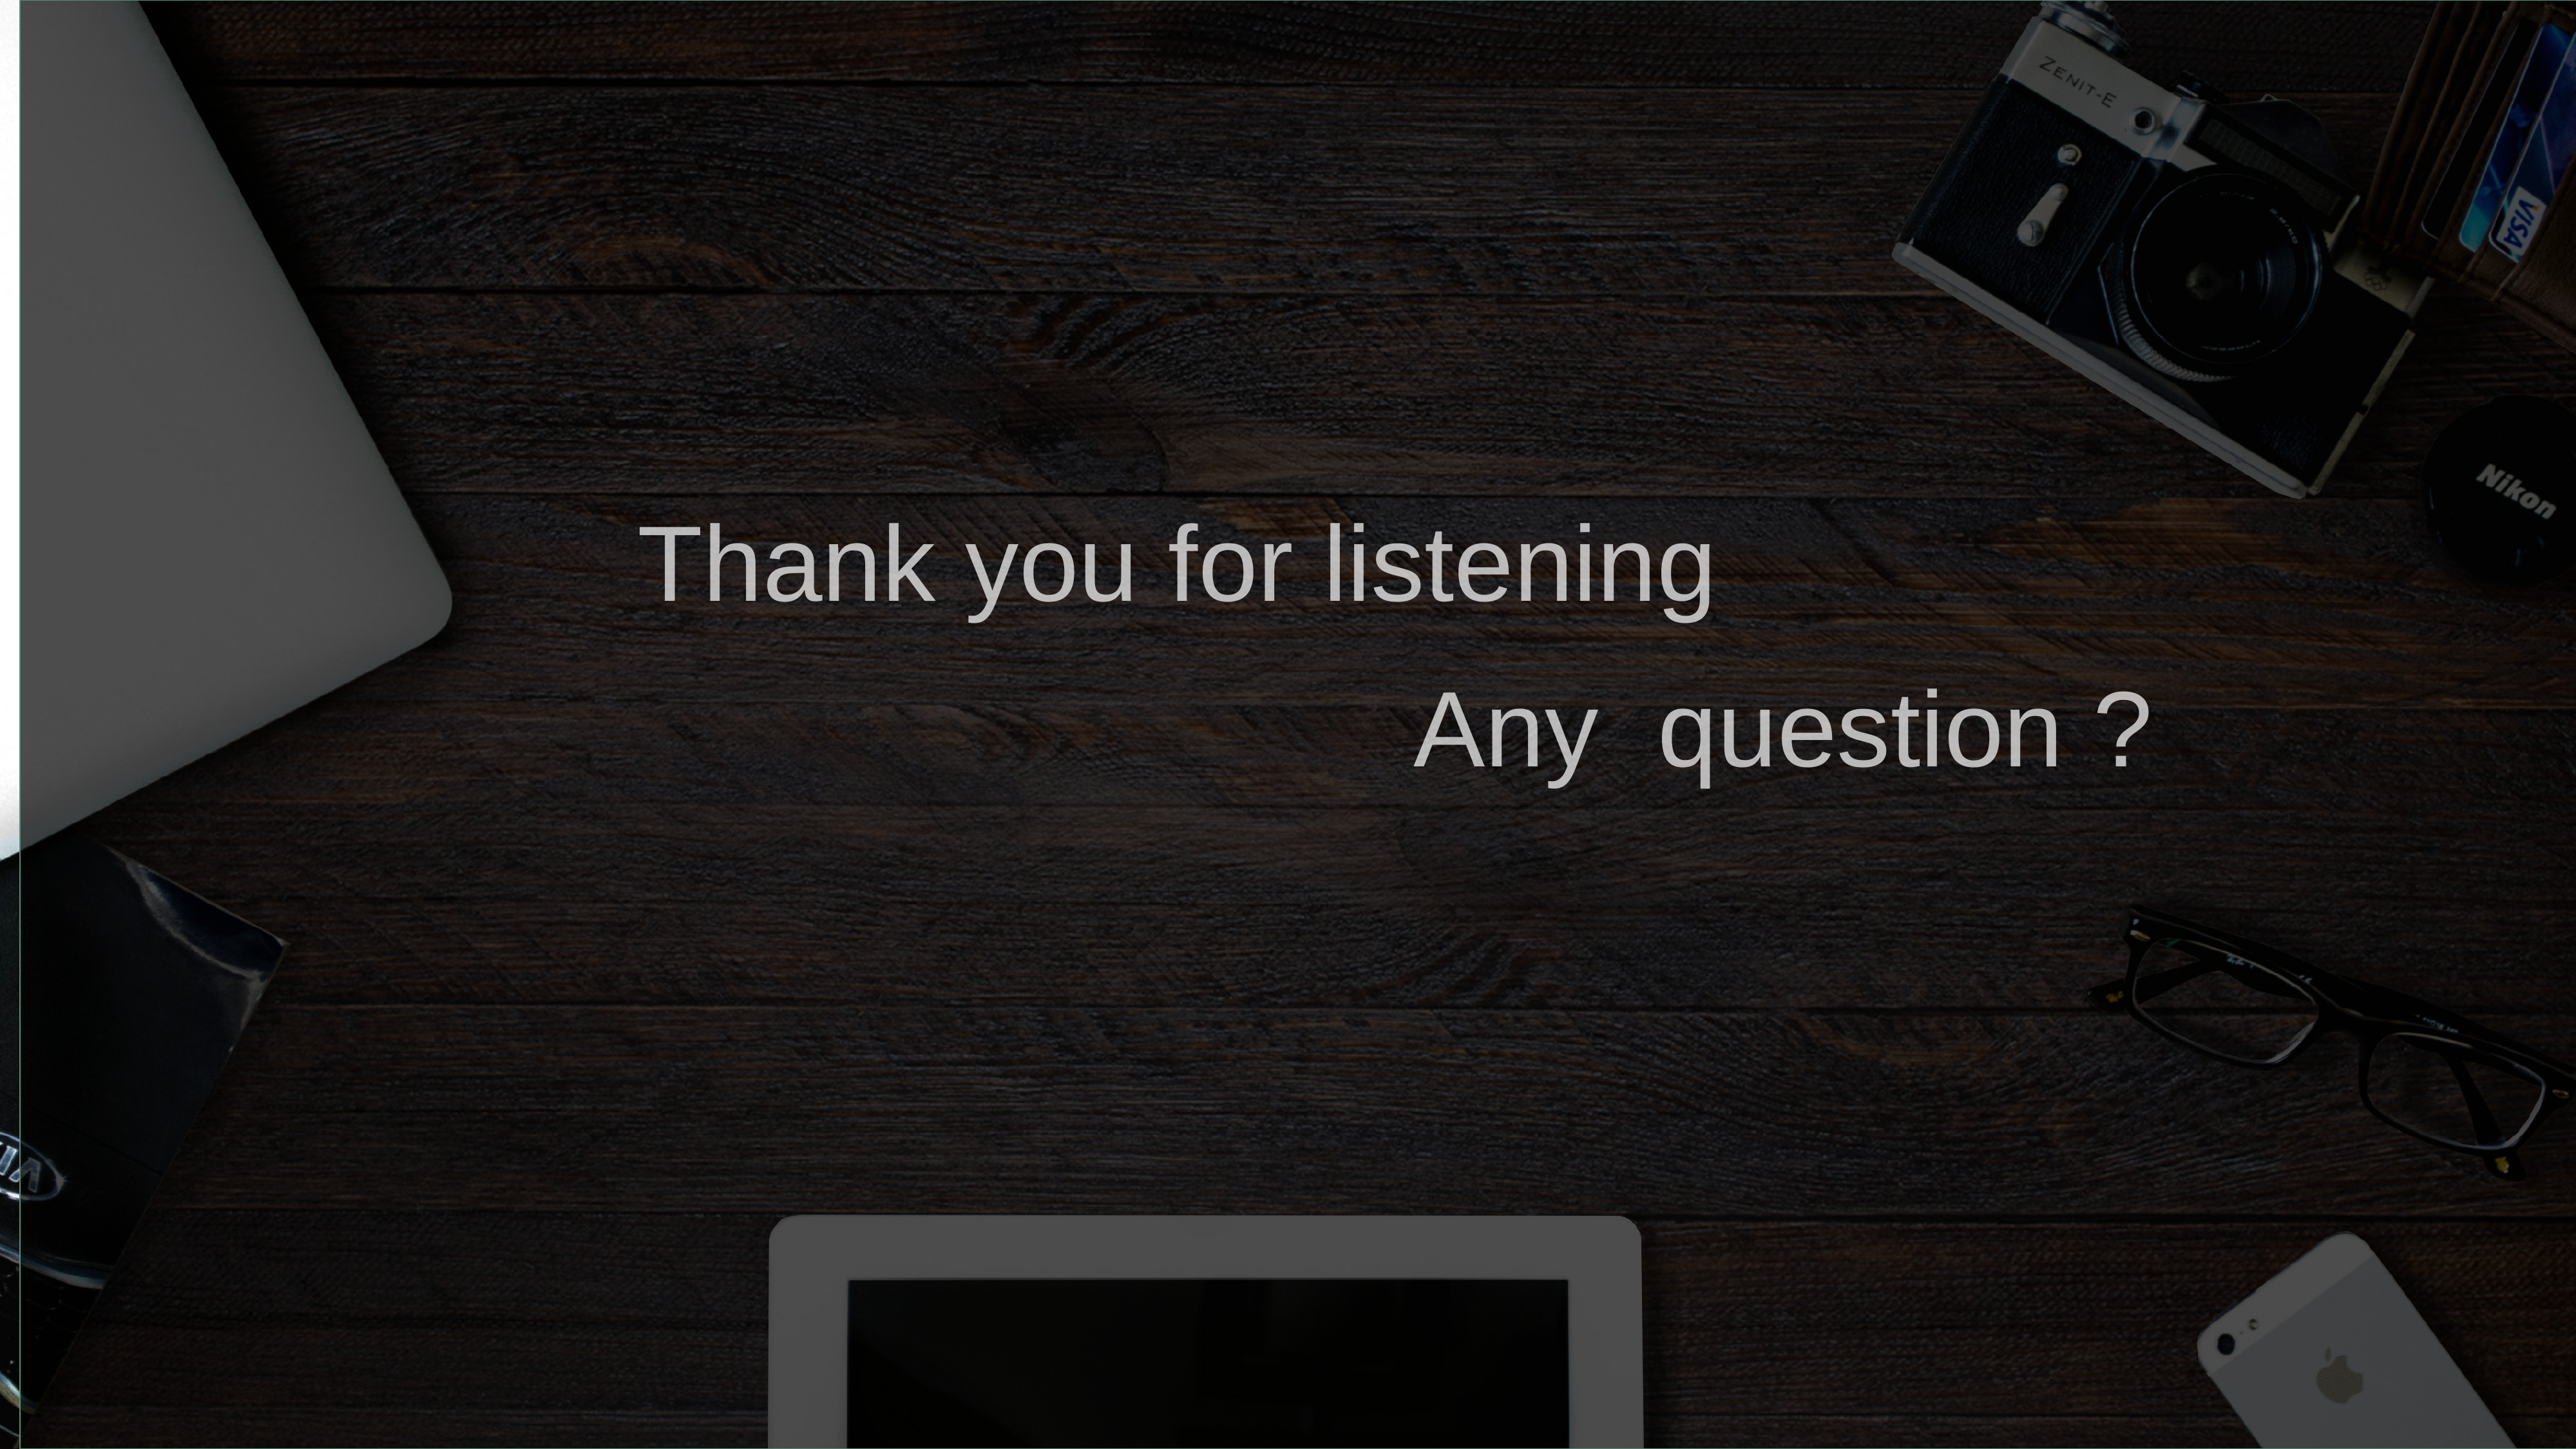

Thank you for listening

Any  question ?